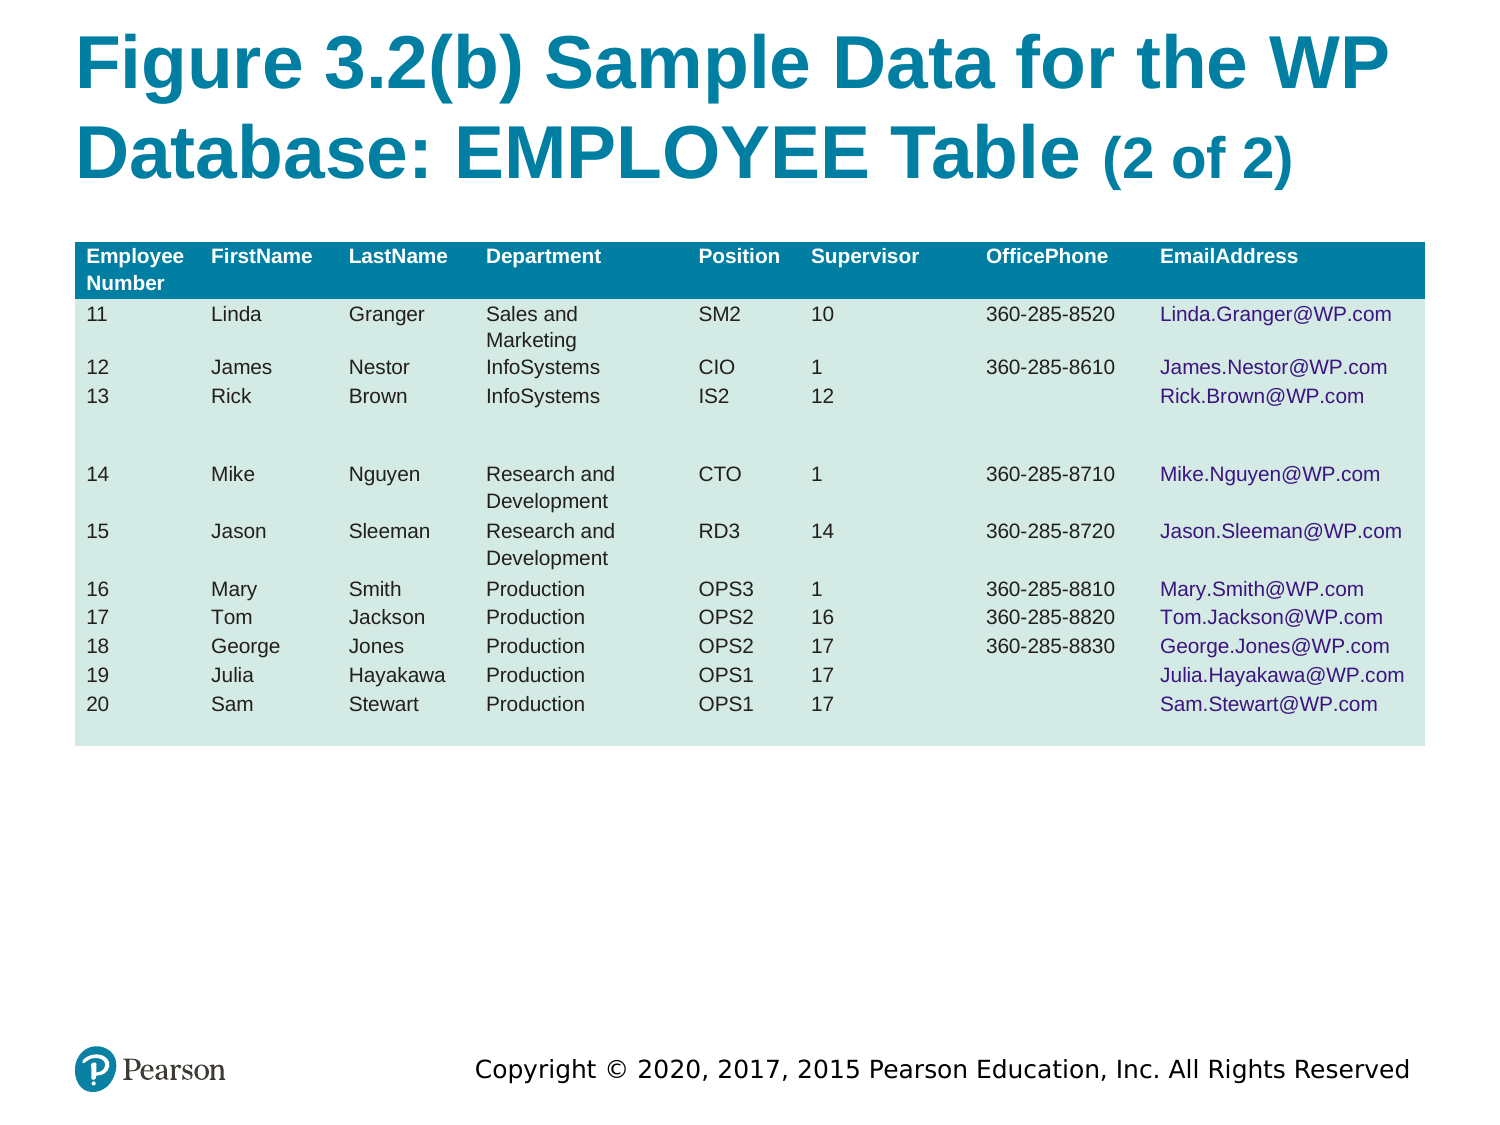

# Figure 3.2(b) Sample Data for the WP Database: EMPLOYEE Table (2 of 2)
| Employee Number | FirstName | LastName | Department | Position | Supervisor | OfficePhone | EmailAddress |
| --- | --- | --- | --- | --- | --- | --- | --- |
| 11 | Linda | Granger | Sales and Marketing | SM2 | 10 | 360-285-8520 | Linda.Granger@WP.com |
| 12 | James | Nestor | InfoSystems | CIO | 1 | 360-285-8610 | James.Nestor@WP.com |
| 13 | Rick | Brown | InfoSystems | IS2 | 12 | Blank | Rick.Brown@WP.com |
| 14 | Mike | Nguyen | Research and Development | CTO | 1 | 360-285-8710 | Mike.Nguyen@WP.com |
| 15 | Jason | Sleeman | Research and Development | RD3 | 14 | 360-285-8720 | Jason.Sleeman@WP.com |
| 16 | Mary | Smith | Production | OPS3 | 1 | 360-285-8810 | Mary.Smith@WP.com |
| 17 | Tom | Jackson | Production | OPS2 | 16 | 360-285-8820 | Tom.Jackson@WP.com |
| 18 | George | Jones | Production | OPS2 | 17 | 360-285-8830 | George.Jones@WP.com |
| 19 | Julia | Hayakawa | Production | OPS1 | 17 | Blank | Julia.Hayakawa@WP.com |
| 20 | Sam | Stewart | Production | OPS1 | 17 | Blank | Sam.Stewart@WP.com |